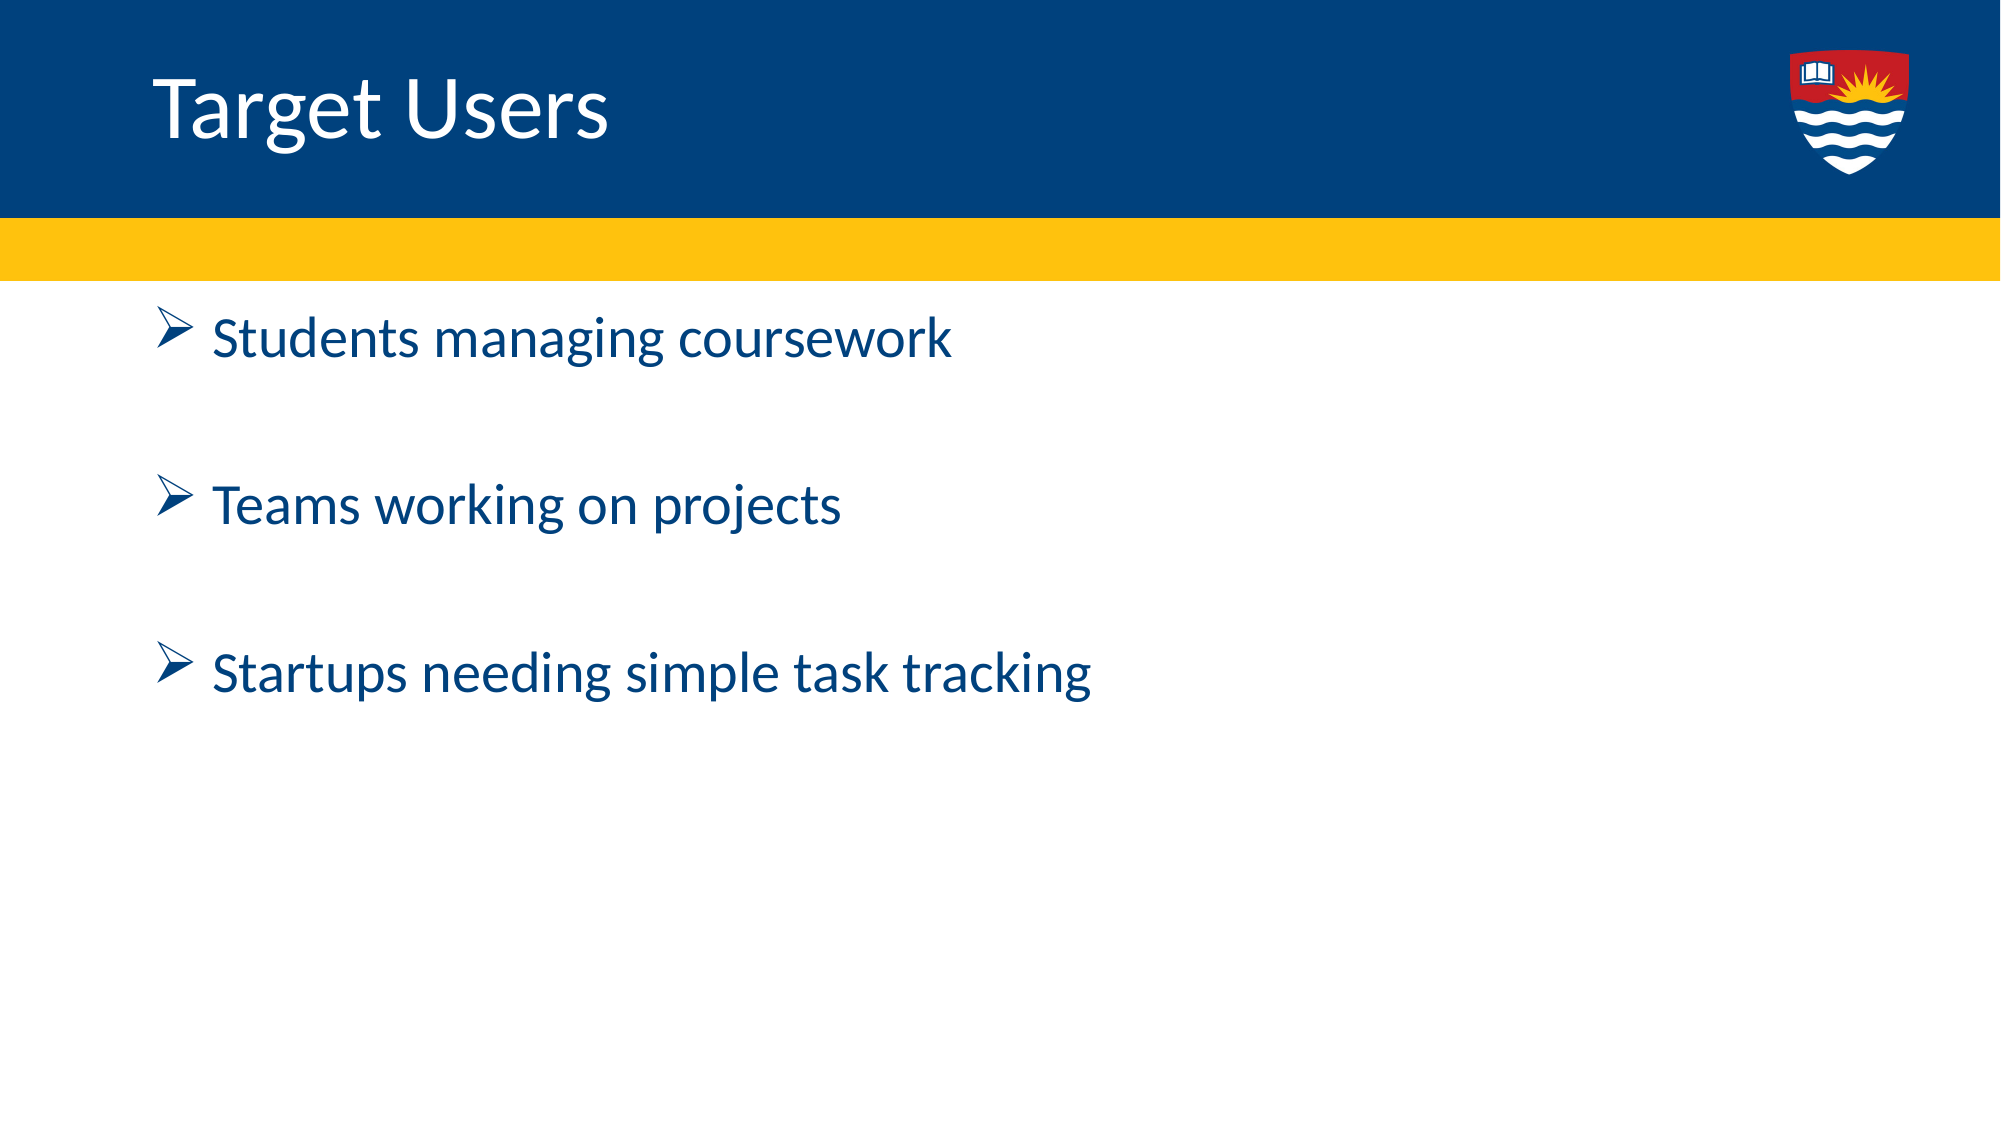

# Target Users
 Students managing coursework

 Teams working on projects

 Startups needing simple task tracking
4